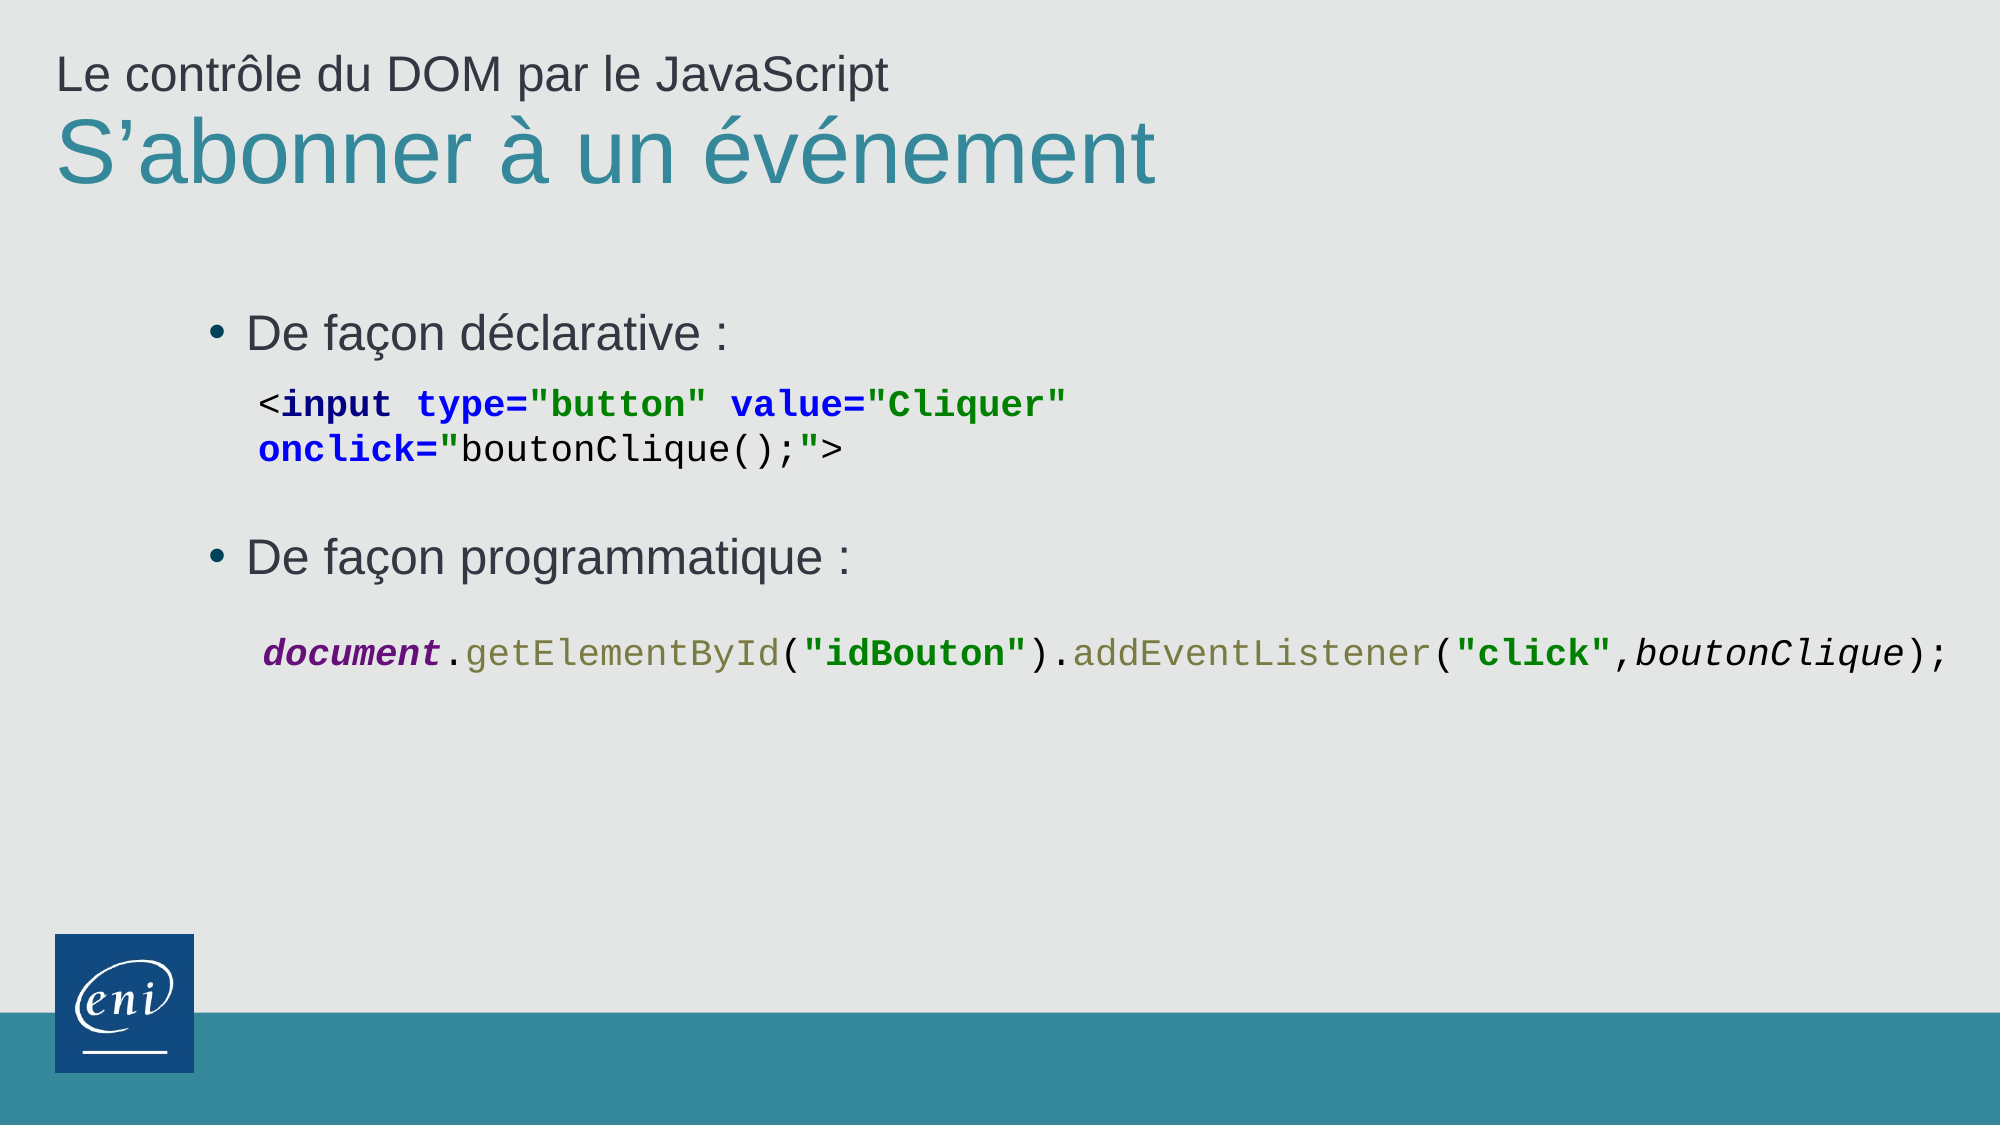

Le contrôle du DOM par le JavaScript
# S’abonner à un événement
De façon déclarative :

De façon programmatique :

<input type="button" value="Cliquer" onclick="boutonClique();">
document.getElementById("idBouton").addEventListener("click",boutonClique);